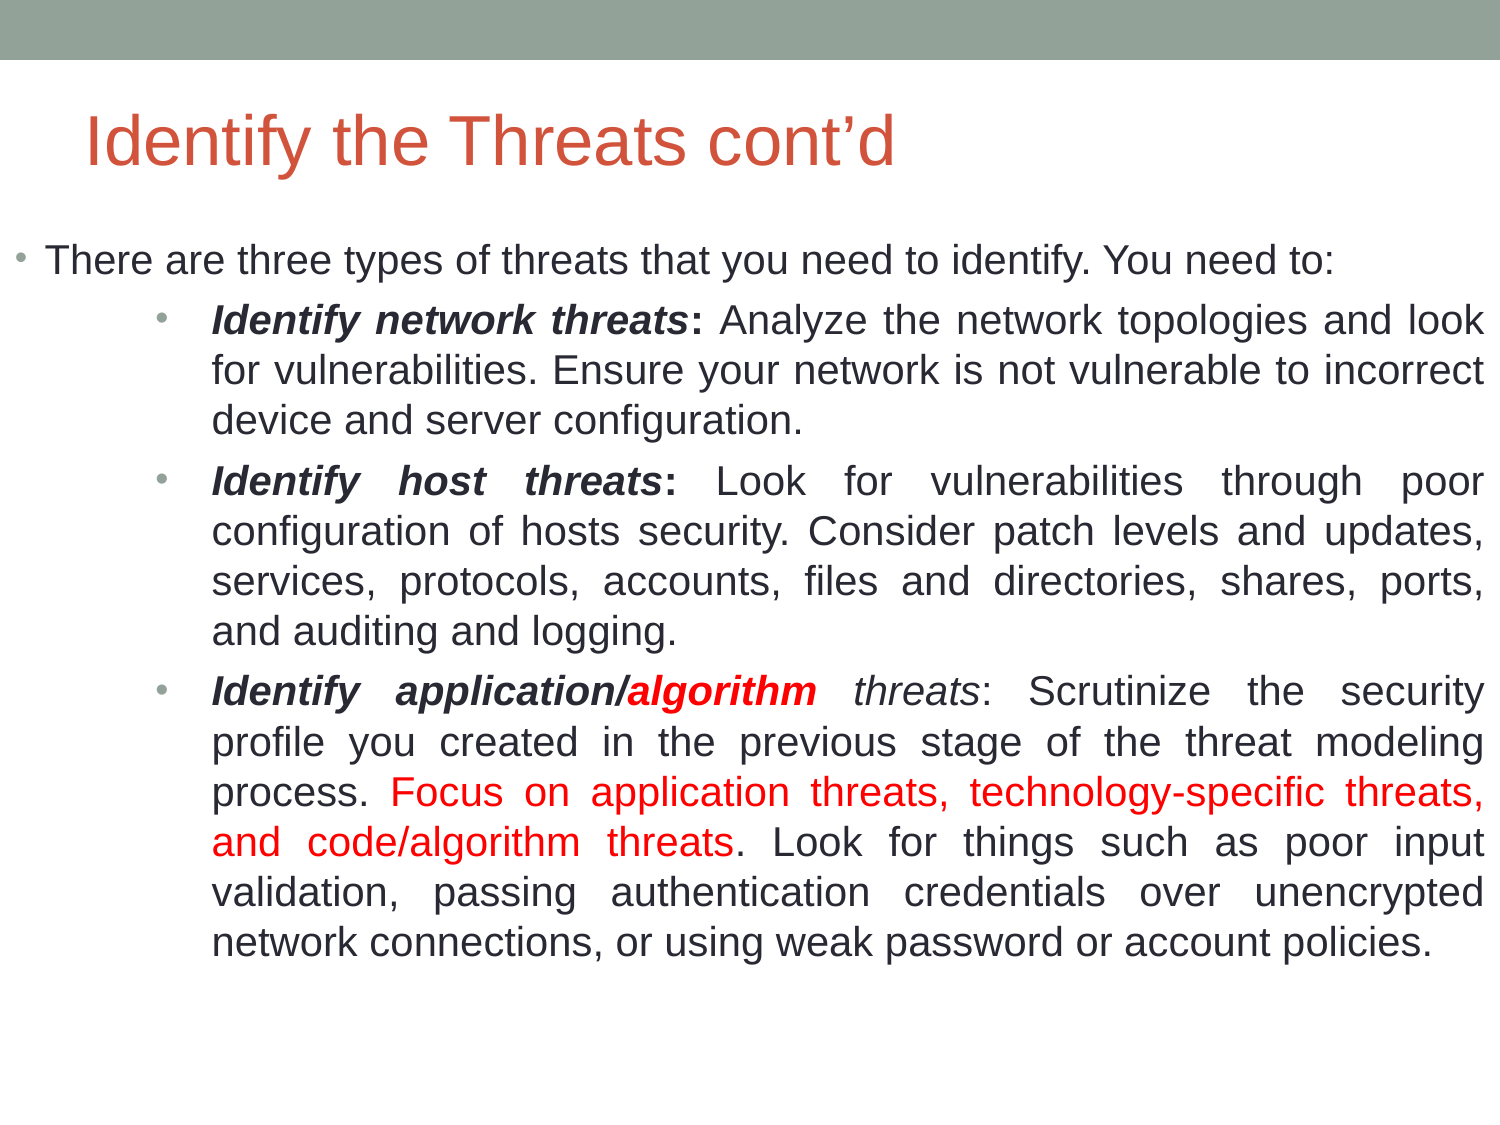

# Identify the Threats cont’d
There are three types of threats that you need to identify. You need to:
Identify network threats: Analyze the network topologies and look for vulnerabilities. Ensure your network is not vulnerable to incorrect device and server configuration.
Identify host threats: Look for vulnerabilities through poor configuration of hosts security. Consider patch levels and updates, services, protocols, accounts, files and directories, shares, ports, and auditing and logging.
Identify application/algorithm threats: Scrutinize the security profile you created in the previous stage of the threat modeling process. Focus on application threats, technology-specific threats, and code/algorithm threats. Look for things such as poor input validation, passing authentication credentials over unencrypted network connections, or using weak password or account policies.